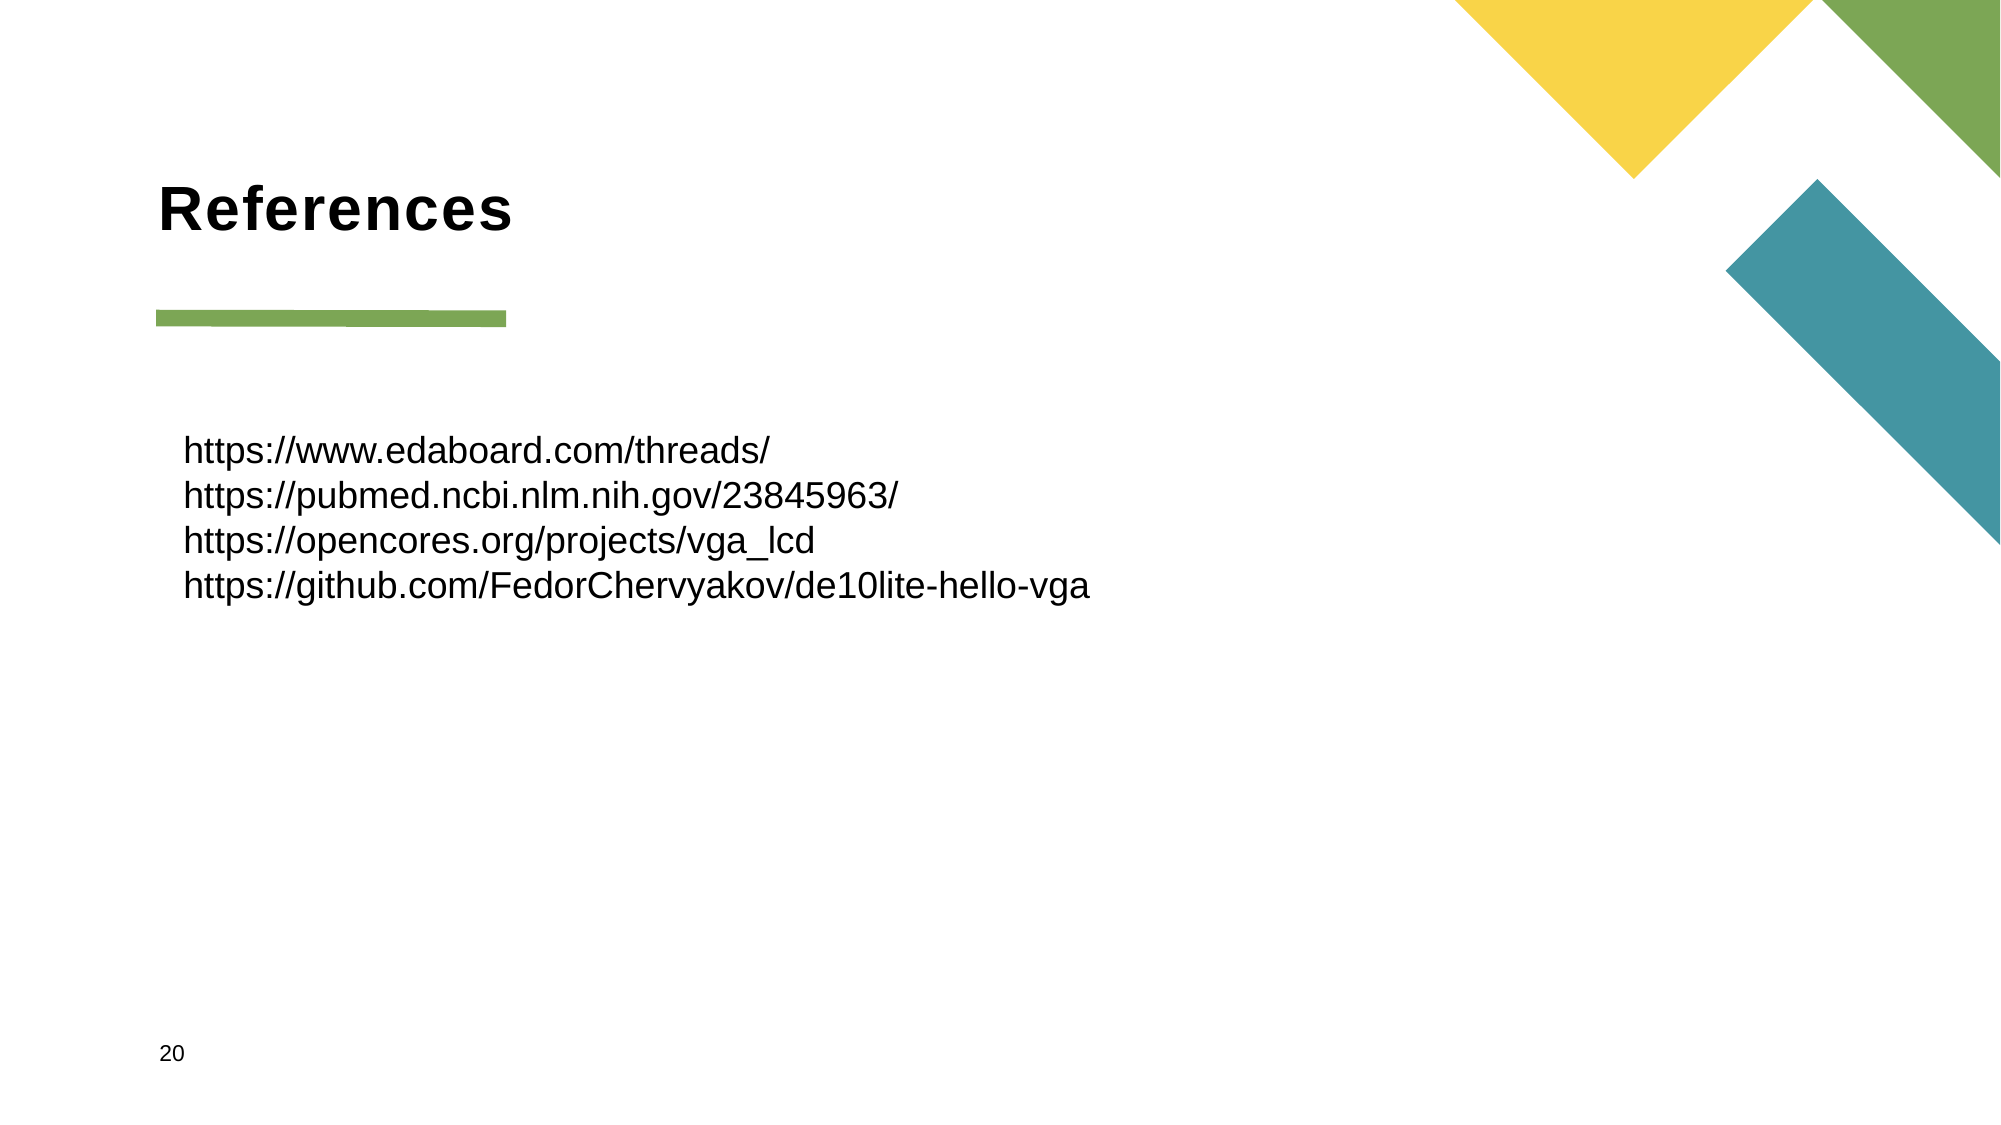

# References

 https://www.edaboard.com/threads/
 https://pubmed.ncbi.nlm.nih.gov/23845963/
 https://opencores.org/projects/vga_lcd
 https://github.com/FedorChervyakov/de10lite-hello-vga
20